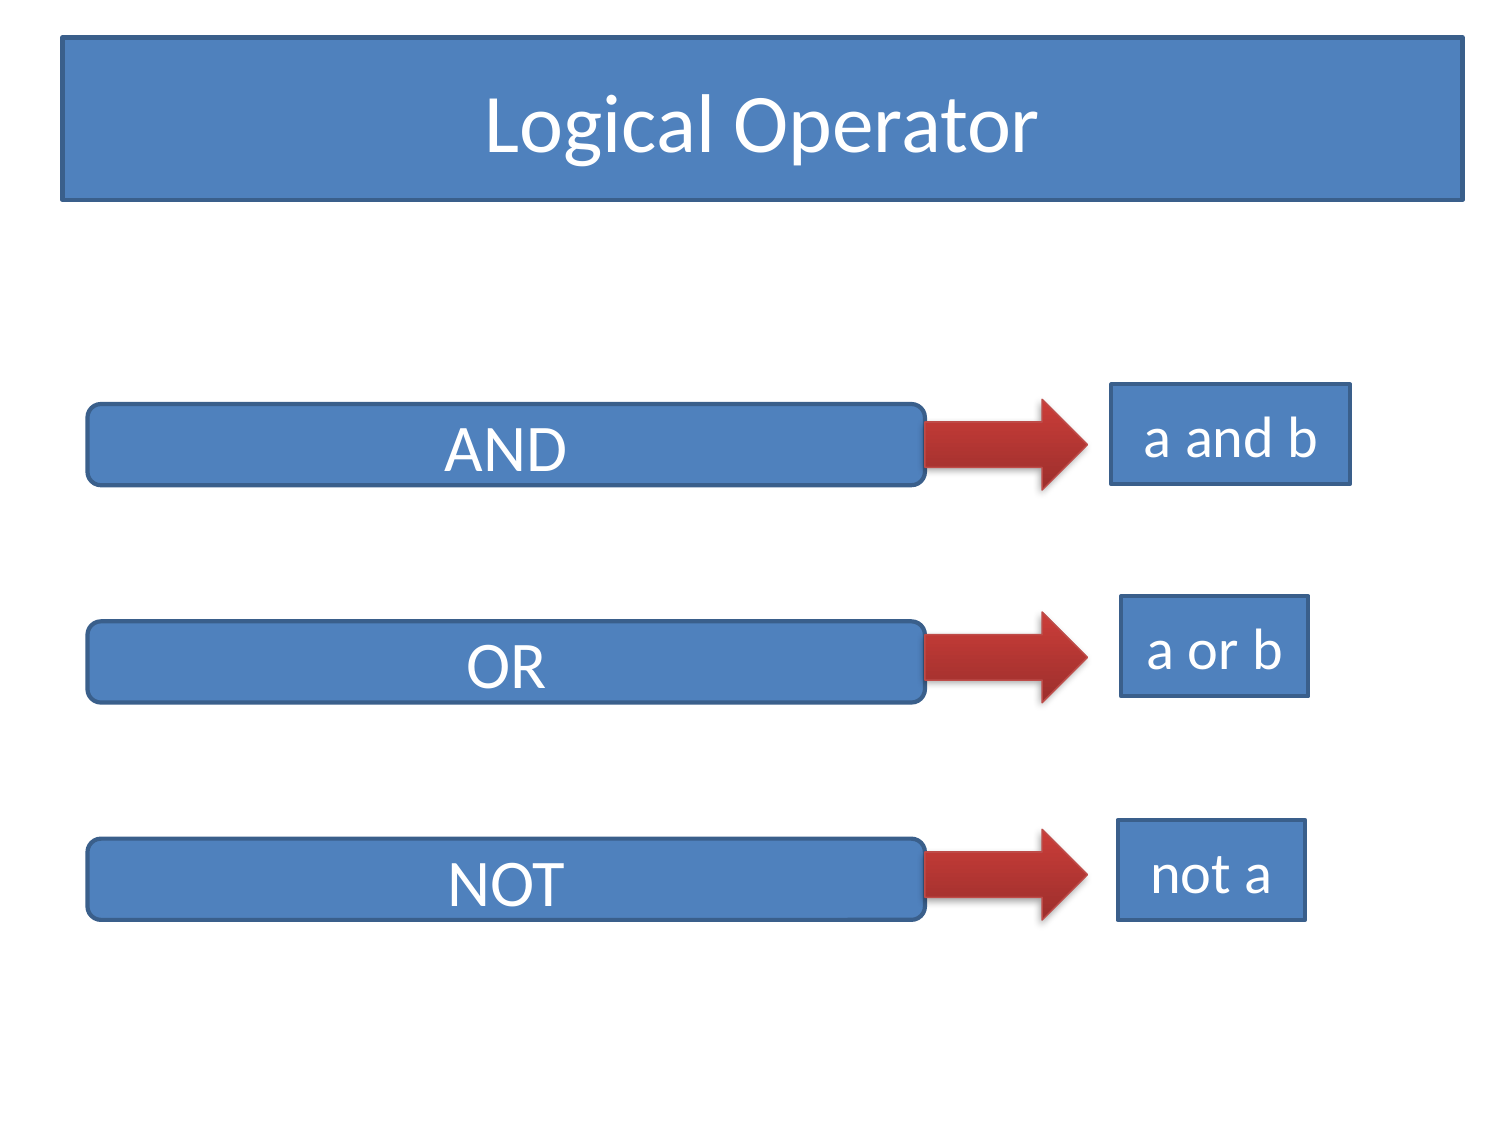

Logical Operator
a and b

AND
a or b

OR
not a

NOT